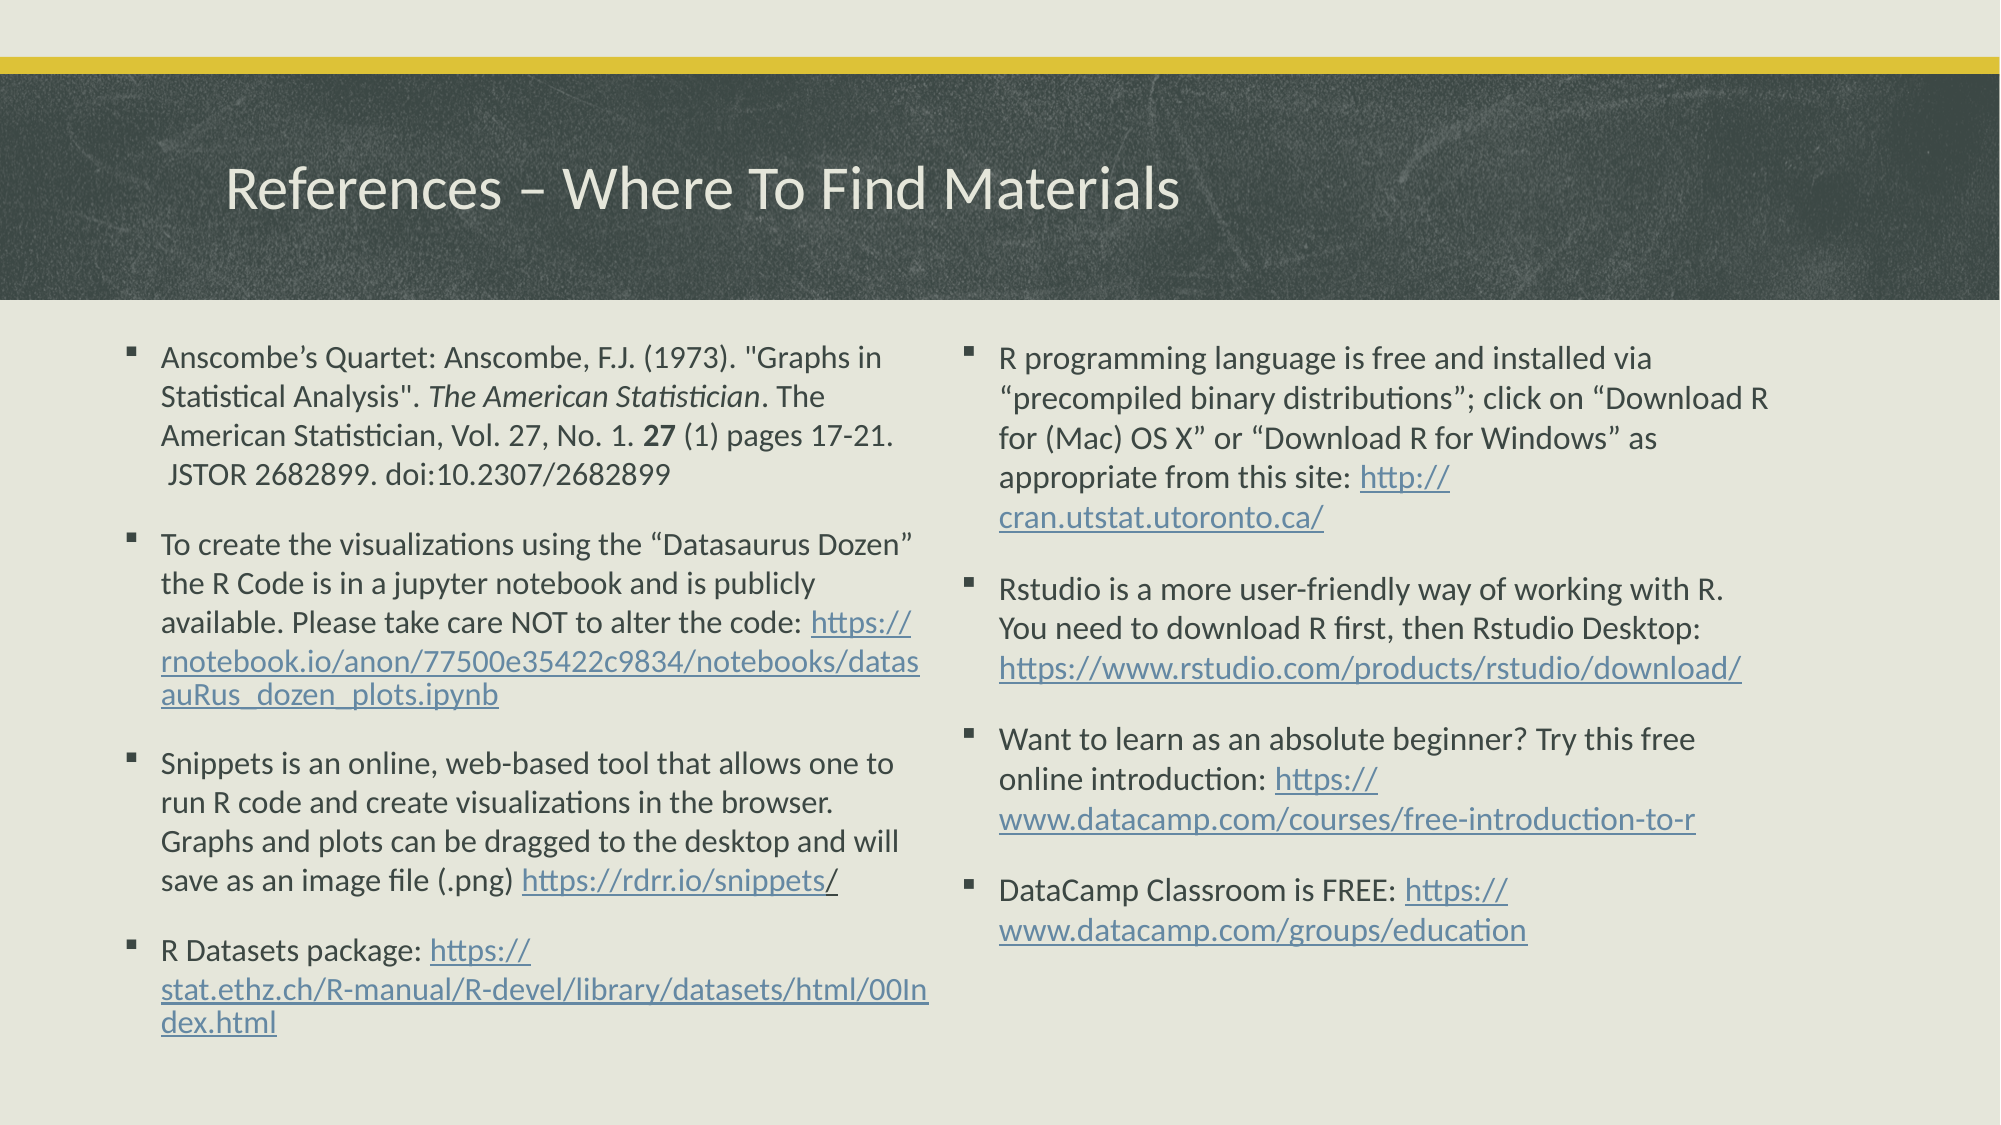

# References – Where To Find Materials
Anscombe’s Quartet: Anscombe, F.J. (1973). "Graphs in Statistical Analysis". The American Statistician. The American Statistician, Vol. 27, No. 1. 27 (1) pages 17-21.  JSTOR 2682899. doi:10.2307/2682899
To create the visualizations using the “Datasaurus Dozen” the R Code is in a jupyter notebook and is publicly available. Please take care NOT to alter the code: https://rnotebook.io/anon/77500e35422c9834/notebooks/datasauRus_dozen_plots.ipynb
Snippets is an online, web-based tool that allows one to run R code and create visualizations in the browser. Graphs and plots can be dragged to the desktop and will save as an image file (.png) https://rdrr.io/snippets/
R Datasets package: https://stat.ethz.ch/R-manual/R-devel/library/datasets/html/00Index.html
R programming language is free and installed via “precompiled binary distributions”; click on “Download R for (Mac) OS X” or “Download R for Windows” as appropriate from this site: http://cran.utstat.utoronto.ca/
Rstudio is a more user-friendly way of working with R. You need to download R first, then Rstudio Desktop: https://www.rstudio.com/products/rstudio/download/
Want to learn as an absolute beginner? Try this free online introduction: https://www.datacamp.com/courses/free-introduction-to-r
DataCamp Classroom is FREE: https://www.datacamp.com/groups/education